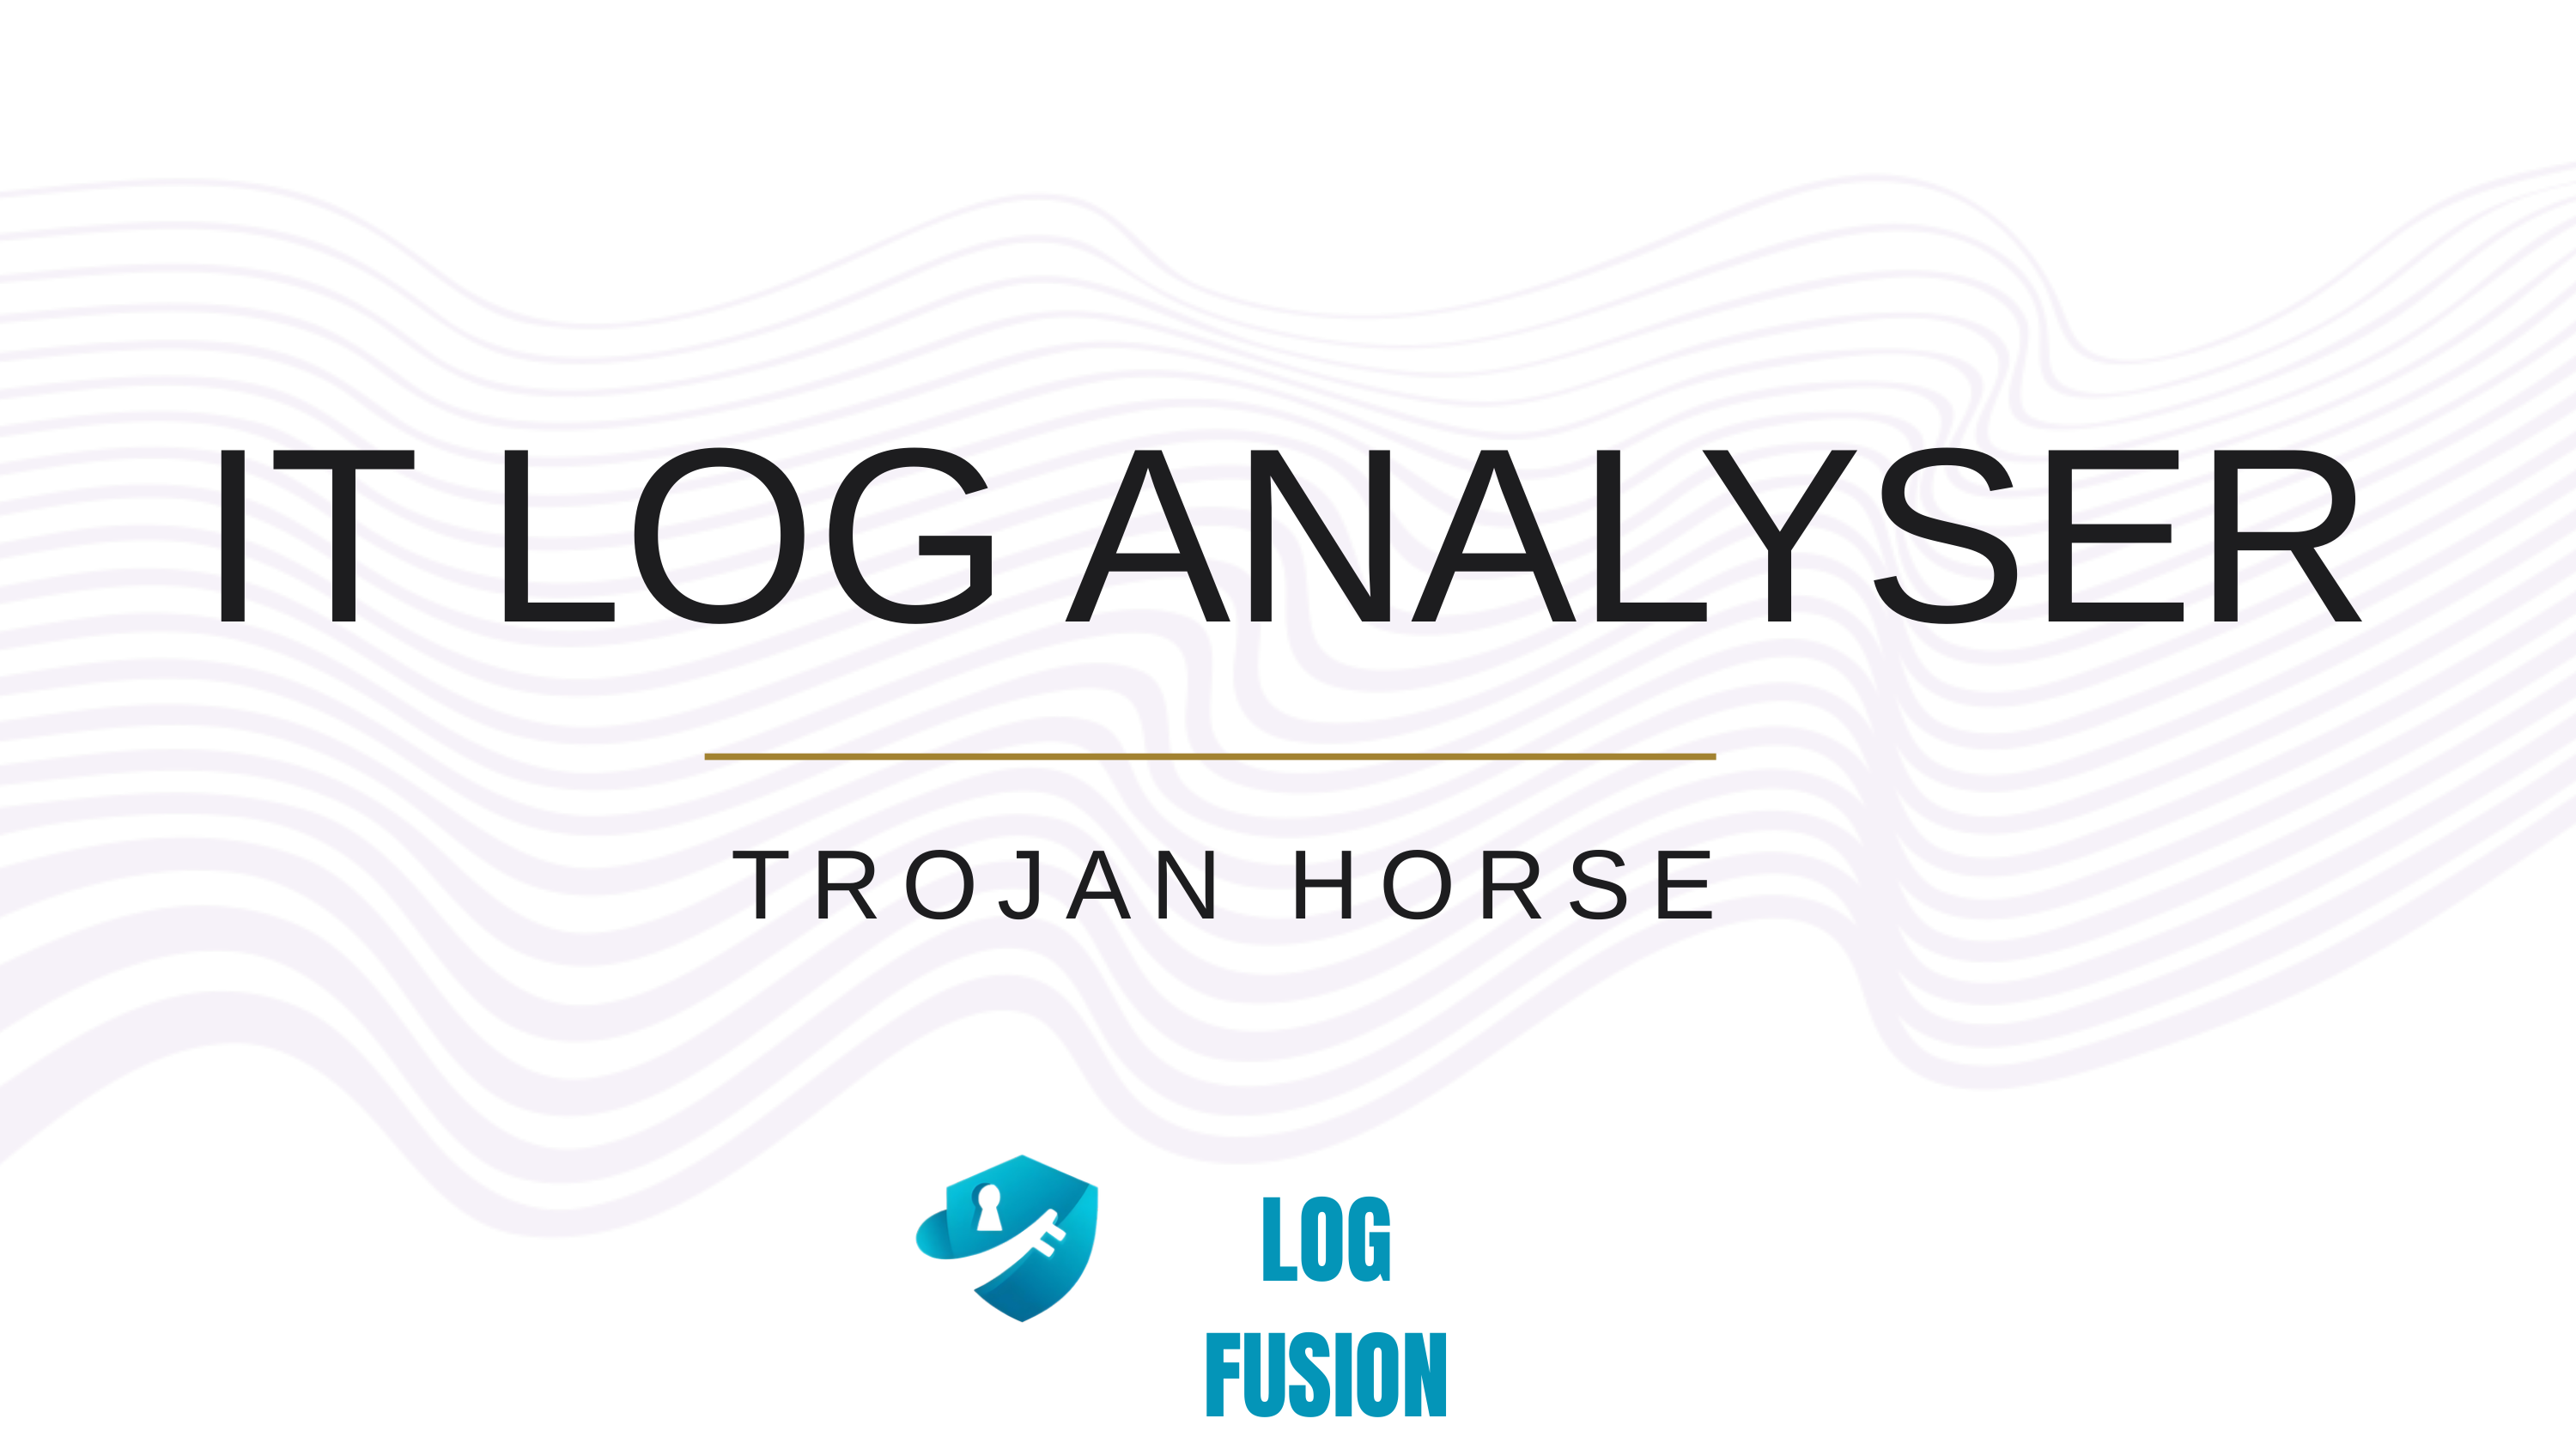

IT LOG ANALYSER

TROJAN HORSE

LOG FUSION